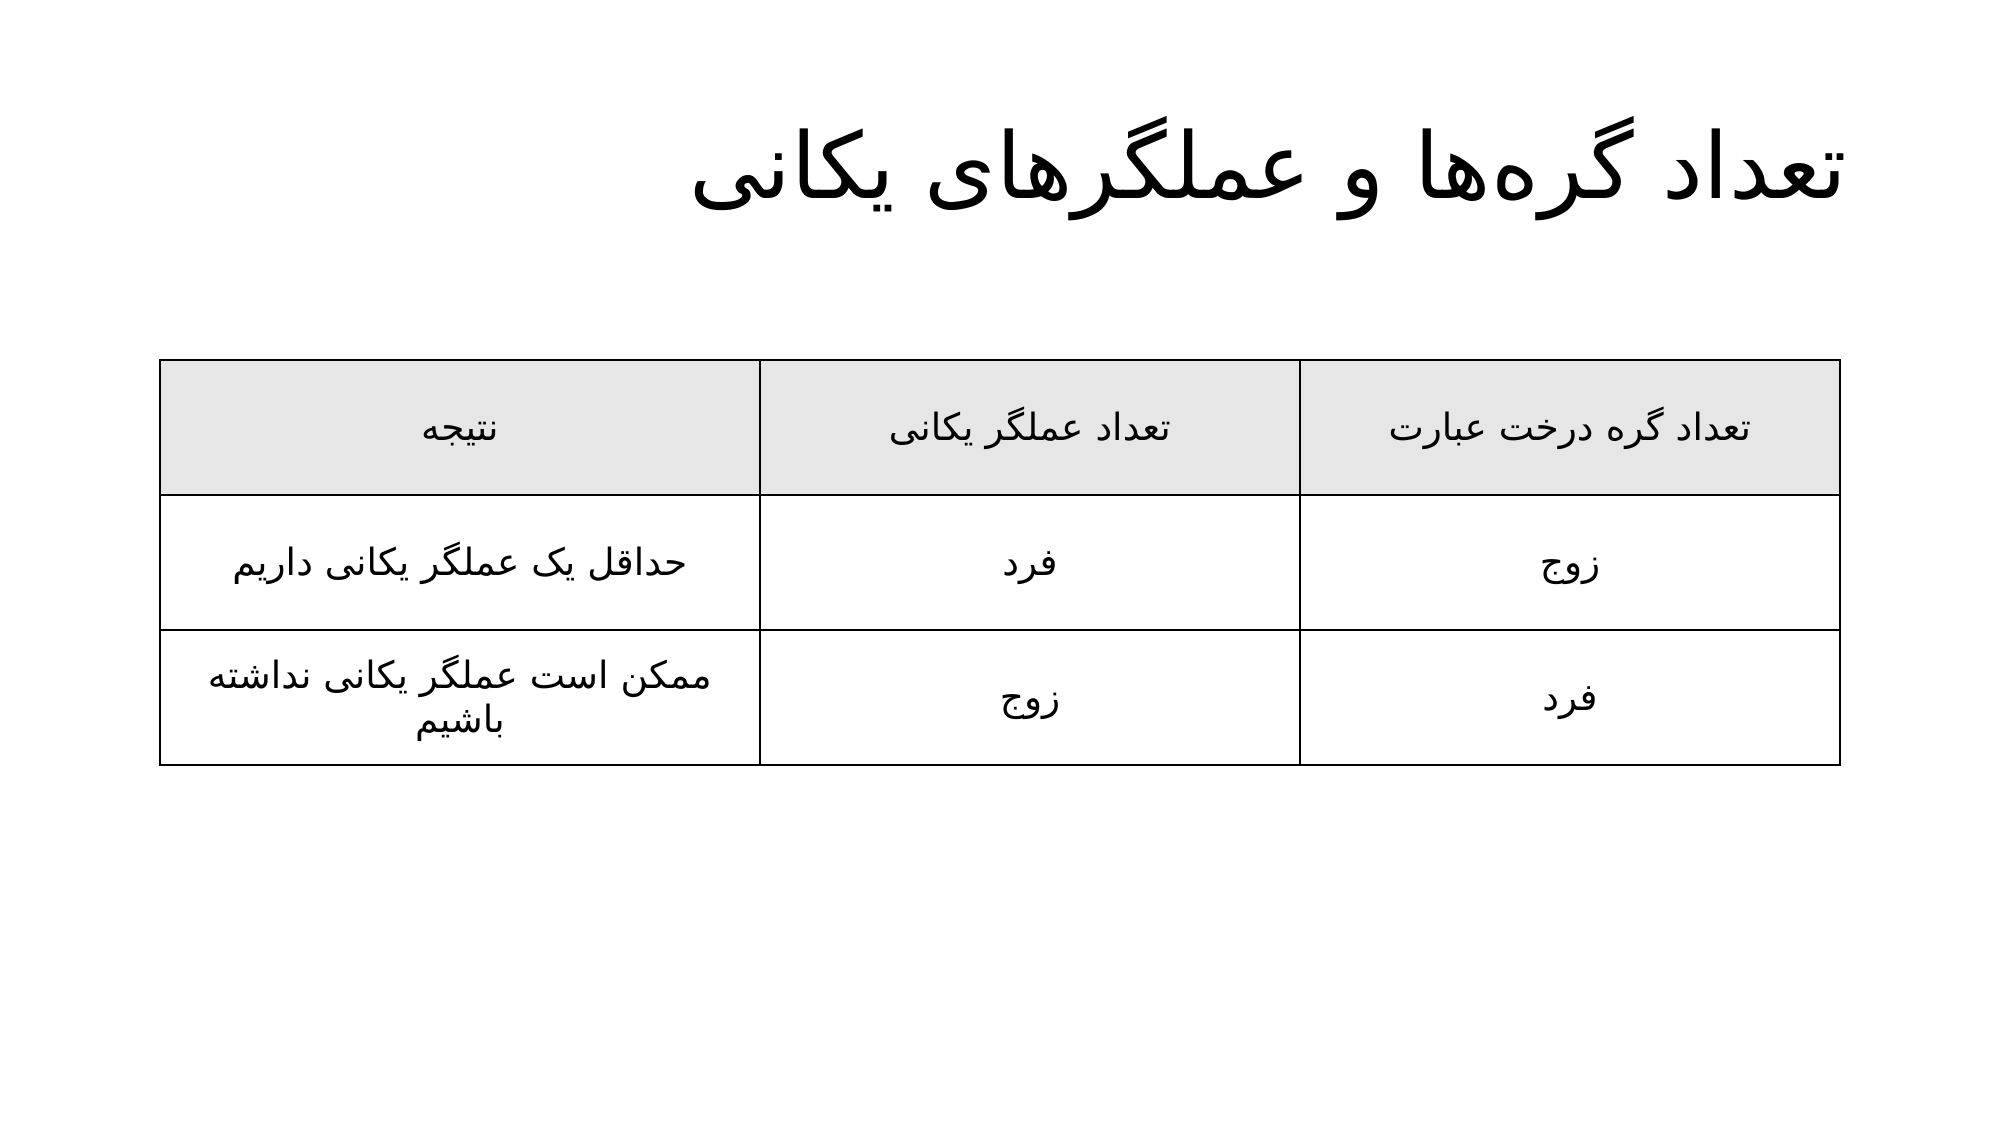

# تعداد گره‌ها و عملگرهای یکانی
| نتیجه | تعداد عملگر یکانی | تعداد گره درخت عبارت |
| --- | --- | --- |
| حداقل یک عملگر یکانی داریم | فرد | زوج |
| ممکن است عملگر یکانی نداشته باشیم | زوج | فرد |